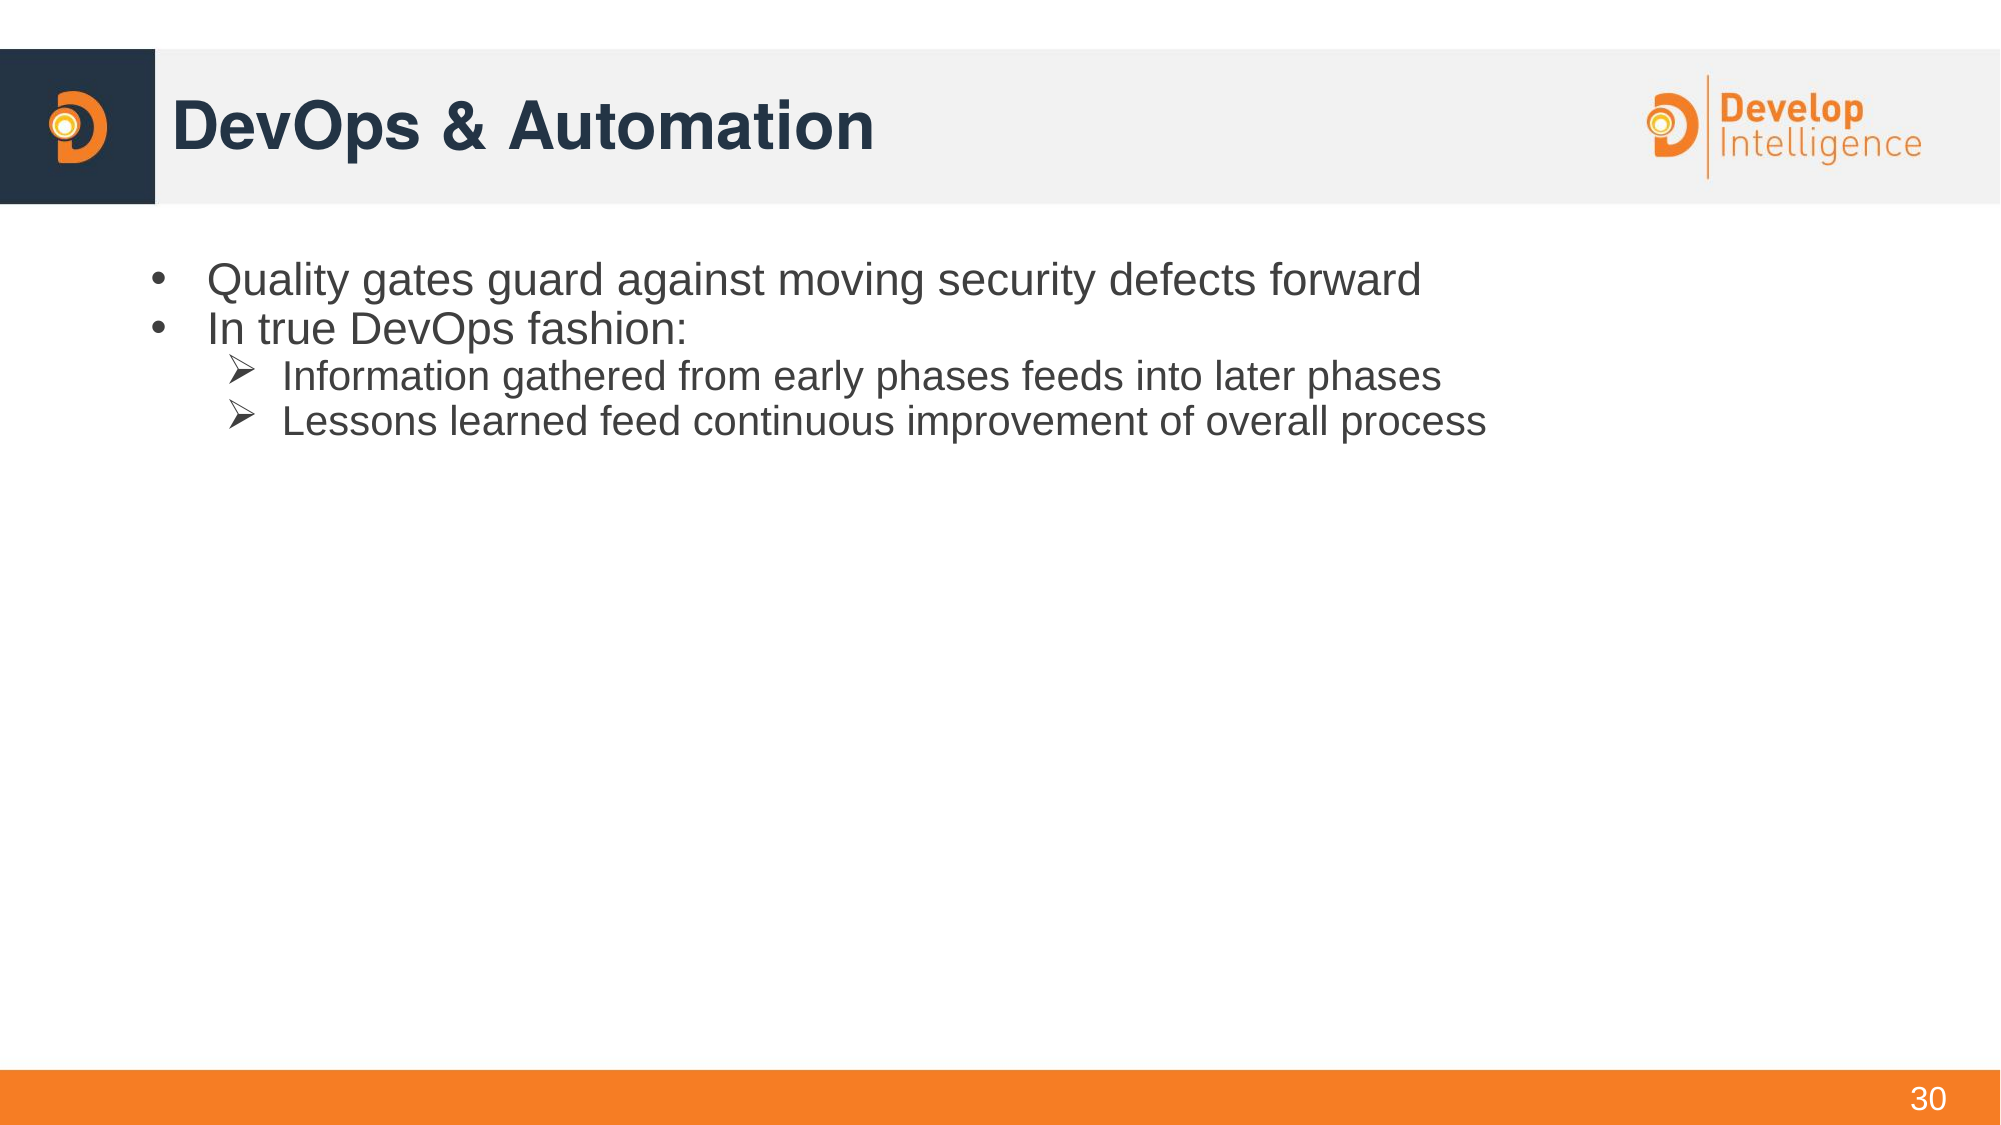

# DevOps & Automation
Quality gates guard against moving security defects forward
In true DevOps fashion:
Information gathered from early phases feeds into later phases
Lessons learned feed continuous improvement of overall process

30